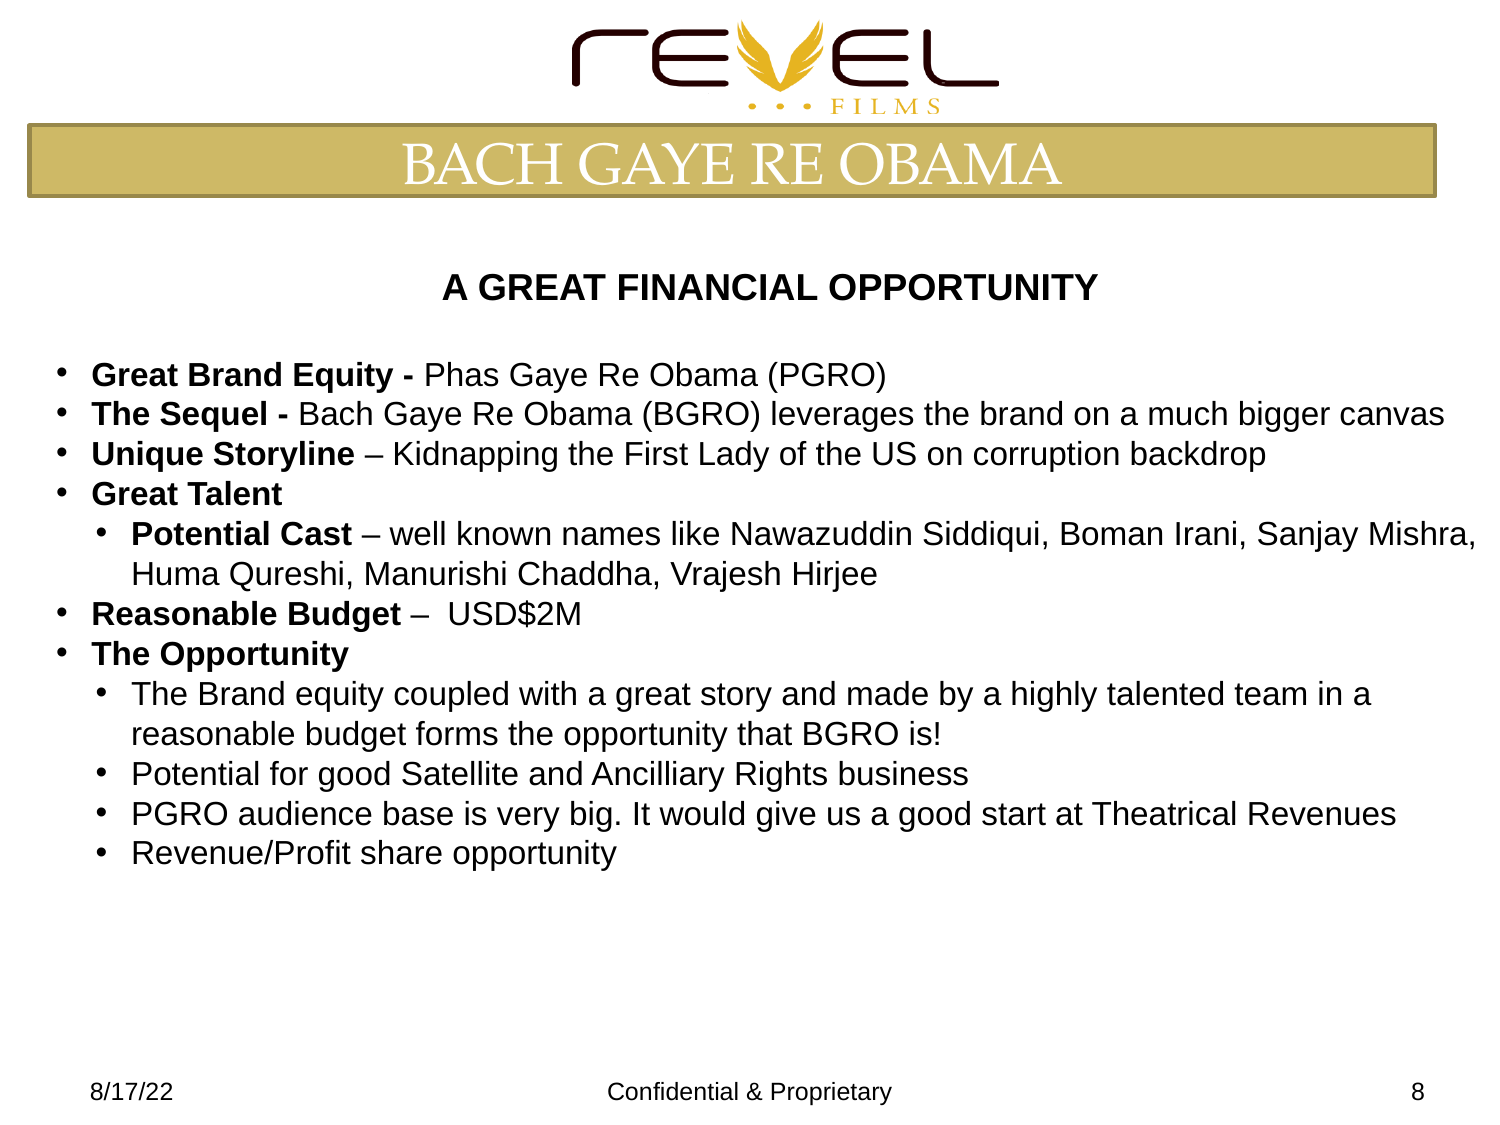

BACH GAYE RE OBAMA
A GREAT FINANCIAL OPPORTUNITY

Great Brand Equity - Phas Gaye Re Obama (PGRO)
The Sequel - Bach Gaye Re Obama (BGRO) leverages the brand on a much bigger canvas
Unique Storyline – Kidnapping the First Lady of the US on corruption backdrop
Great Talent
Potential Cast – well known names like Nawazuddin Siddiqui, Boman Irani, Sanjay Mishra, Huma Qureshi, Manurishi Chaddha, Vrajesh Hirjee
Reasonable Budget –  USD$2M
The Opportunity
The Brand equity coupled with a great story and made by a highly talented team in a reasonable budget forms the opportunity that BGRO is!
Potential for good Satellite and Ancilliary Rights business
PGRO audience base is very big. It would give us a good start at Theatrical Revenues
Revenue/Profit share opportunity

8/17/22
Confidential & Proprietary
8